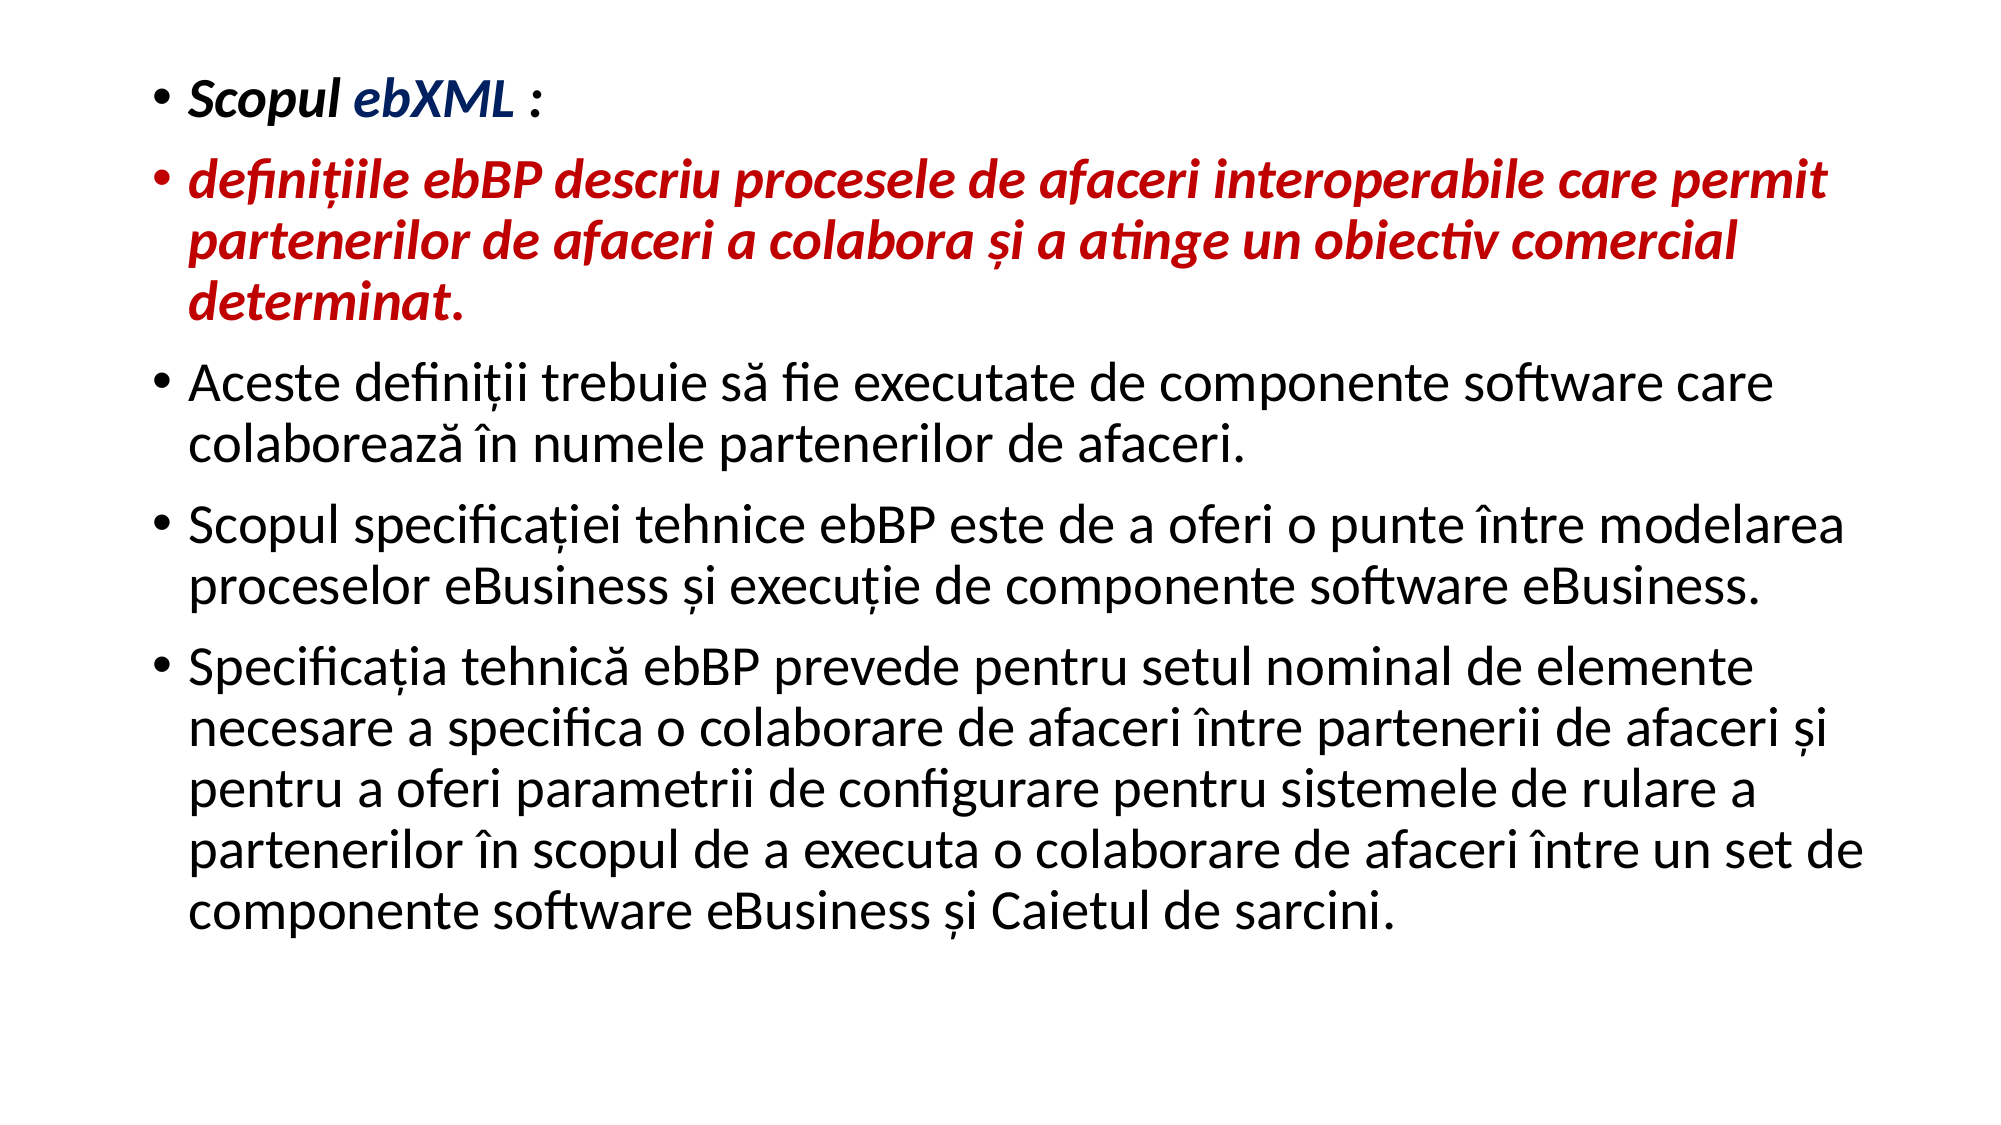

Scopul ebXML :
definiţiile ebBP descriu procesele de afaceri interoperabile care permit partenerilor de afaceri a colabora şi a atinge un obiectiv comercial determinat.
Aceste definiţii trebuie să fie executate de componente software care colaborează în numele partenerilor de afaceri.
Scopul specificaţiei tehnice ebBP este de a oferi o punte între modelarea proceselor eBusiness şi execuţie de componente software eBusiness.
Specificaţia tehnică ebBP prevede pentru setul nominal de elemente necesare a specifica o colaborare de afaceri între partenerii de afaceri şi pentru a oferi parametrii de configurare pentru sistemele de rulare a partenerilor în scopul de a executa o colaborare de afaceri între un set de componente software eBusiness şi Caietul de sarcini.